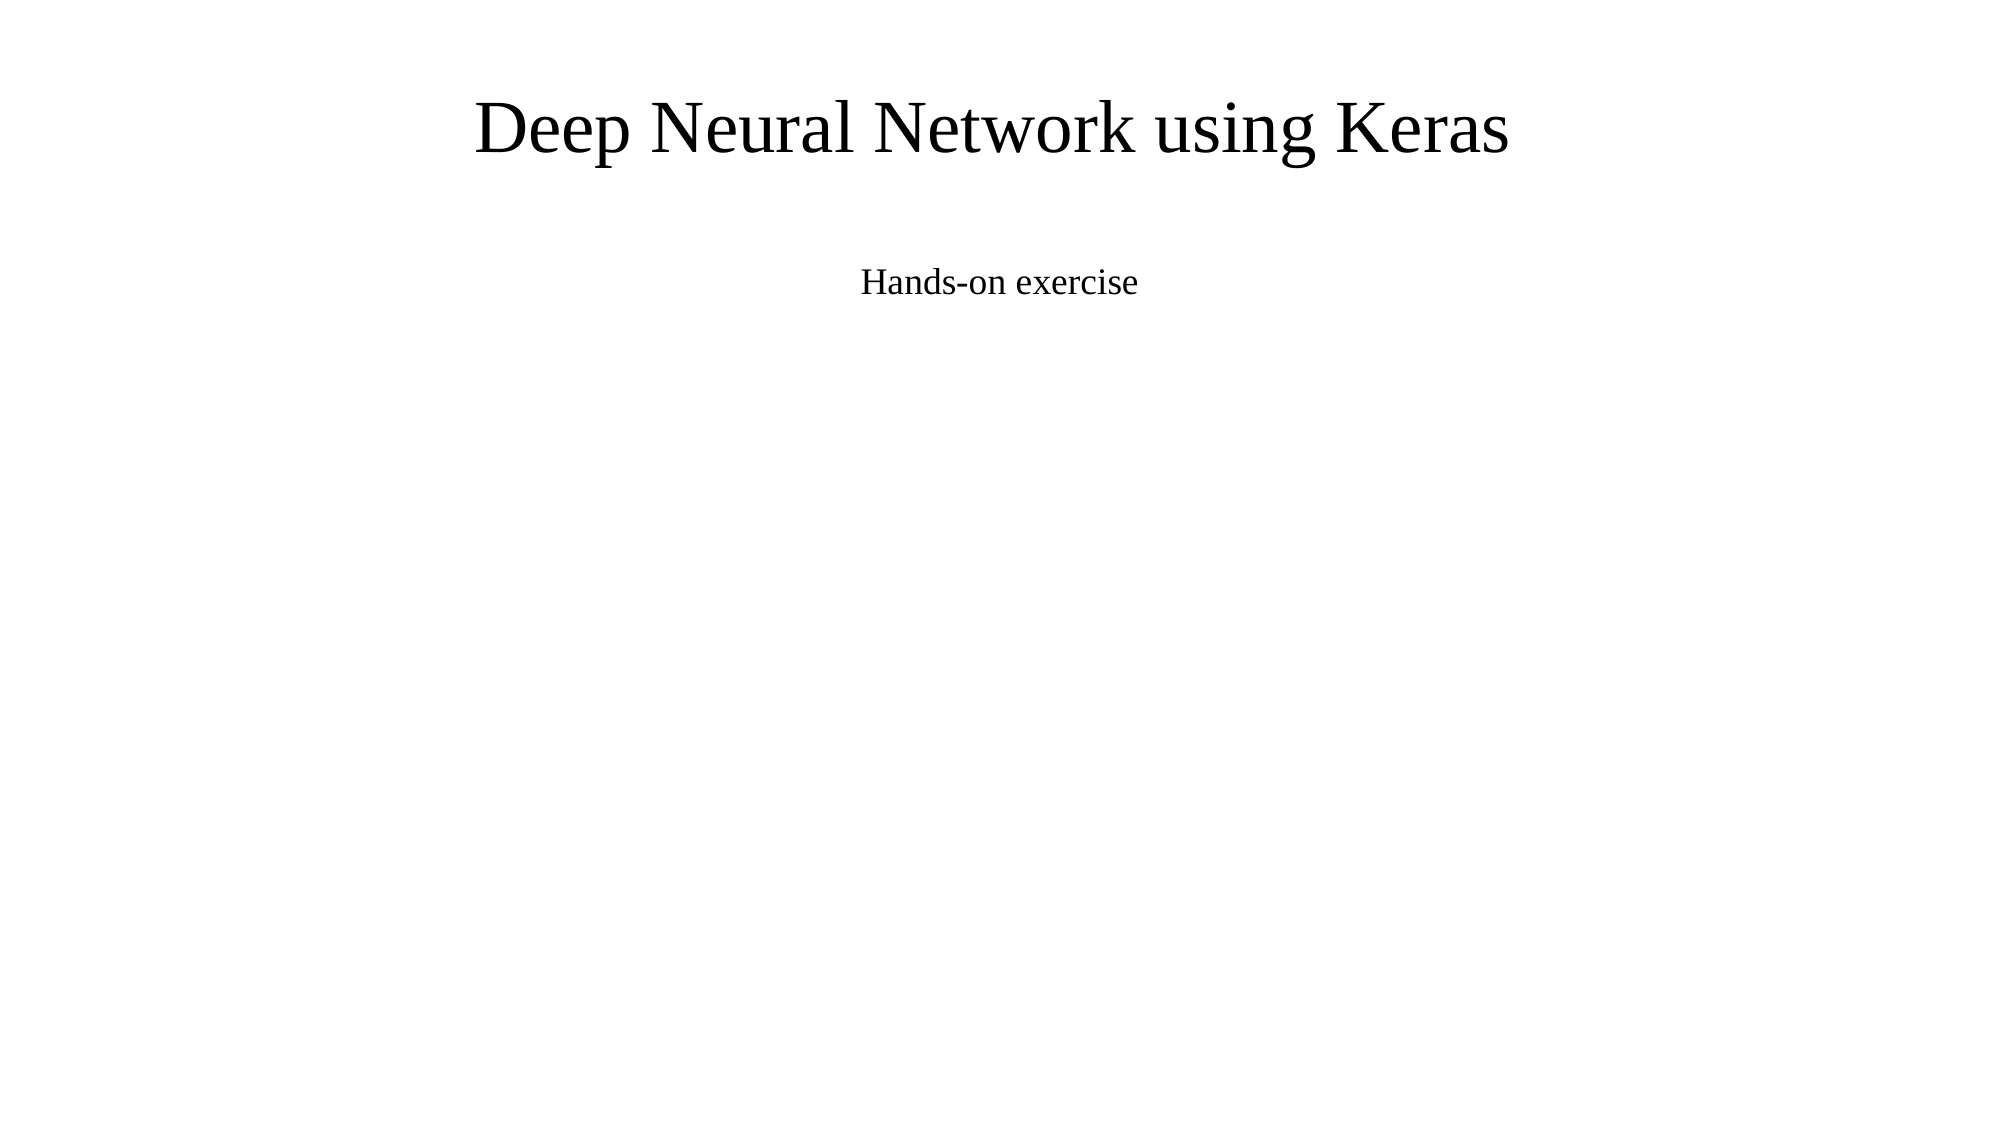

Deep Neural Network using Keras
Hands-on exercise